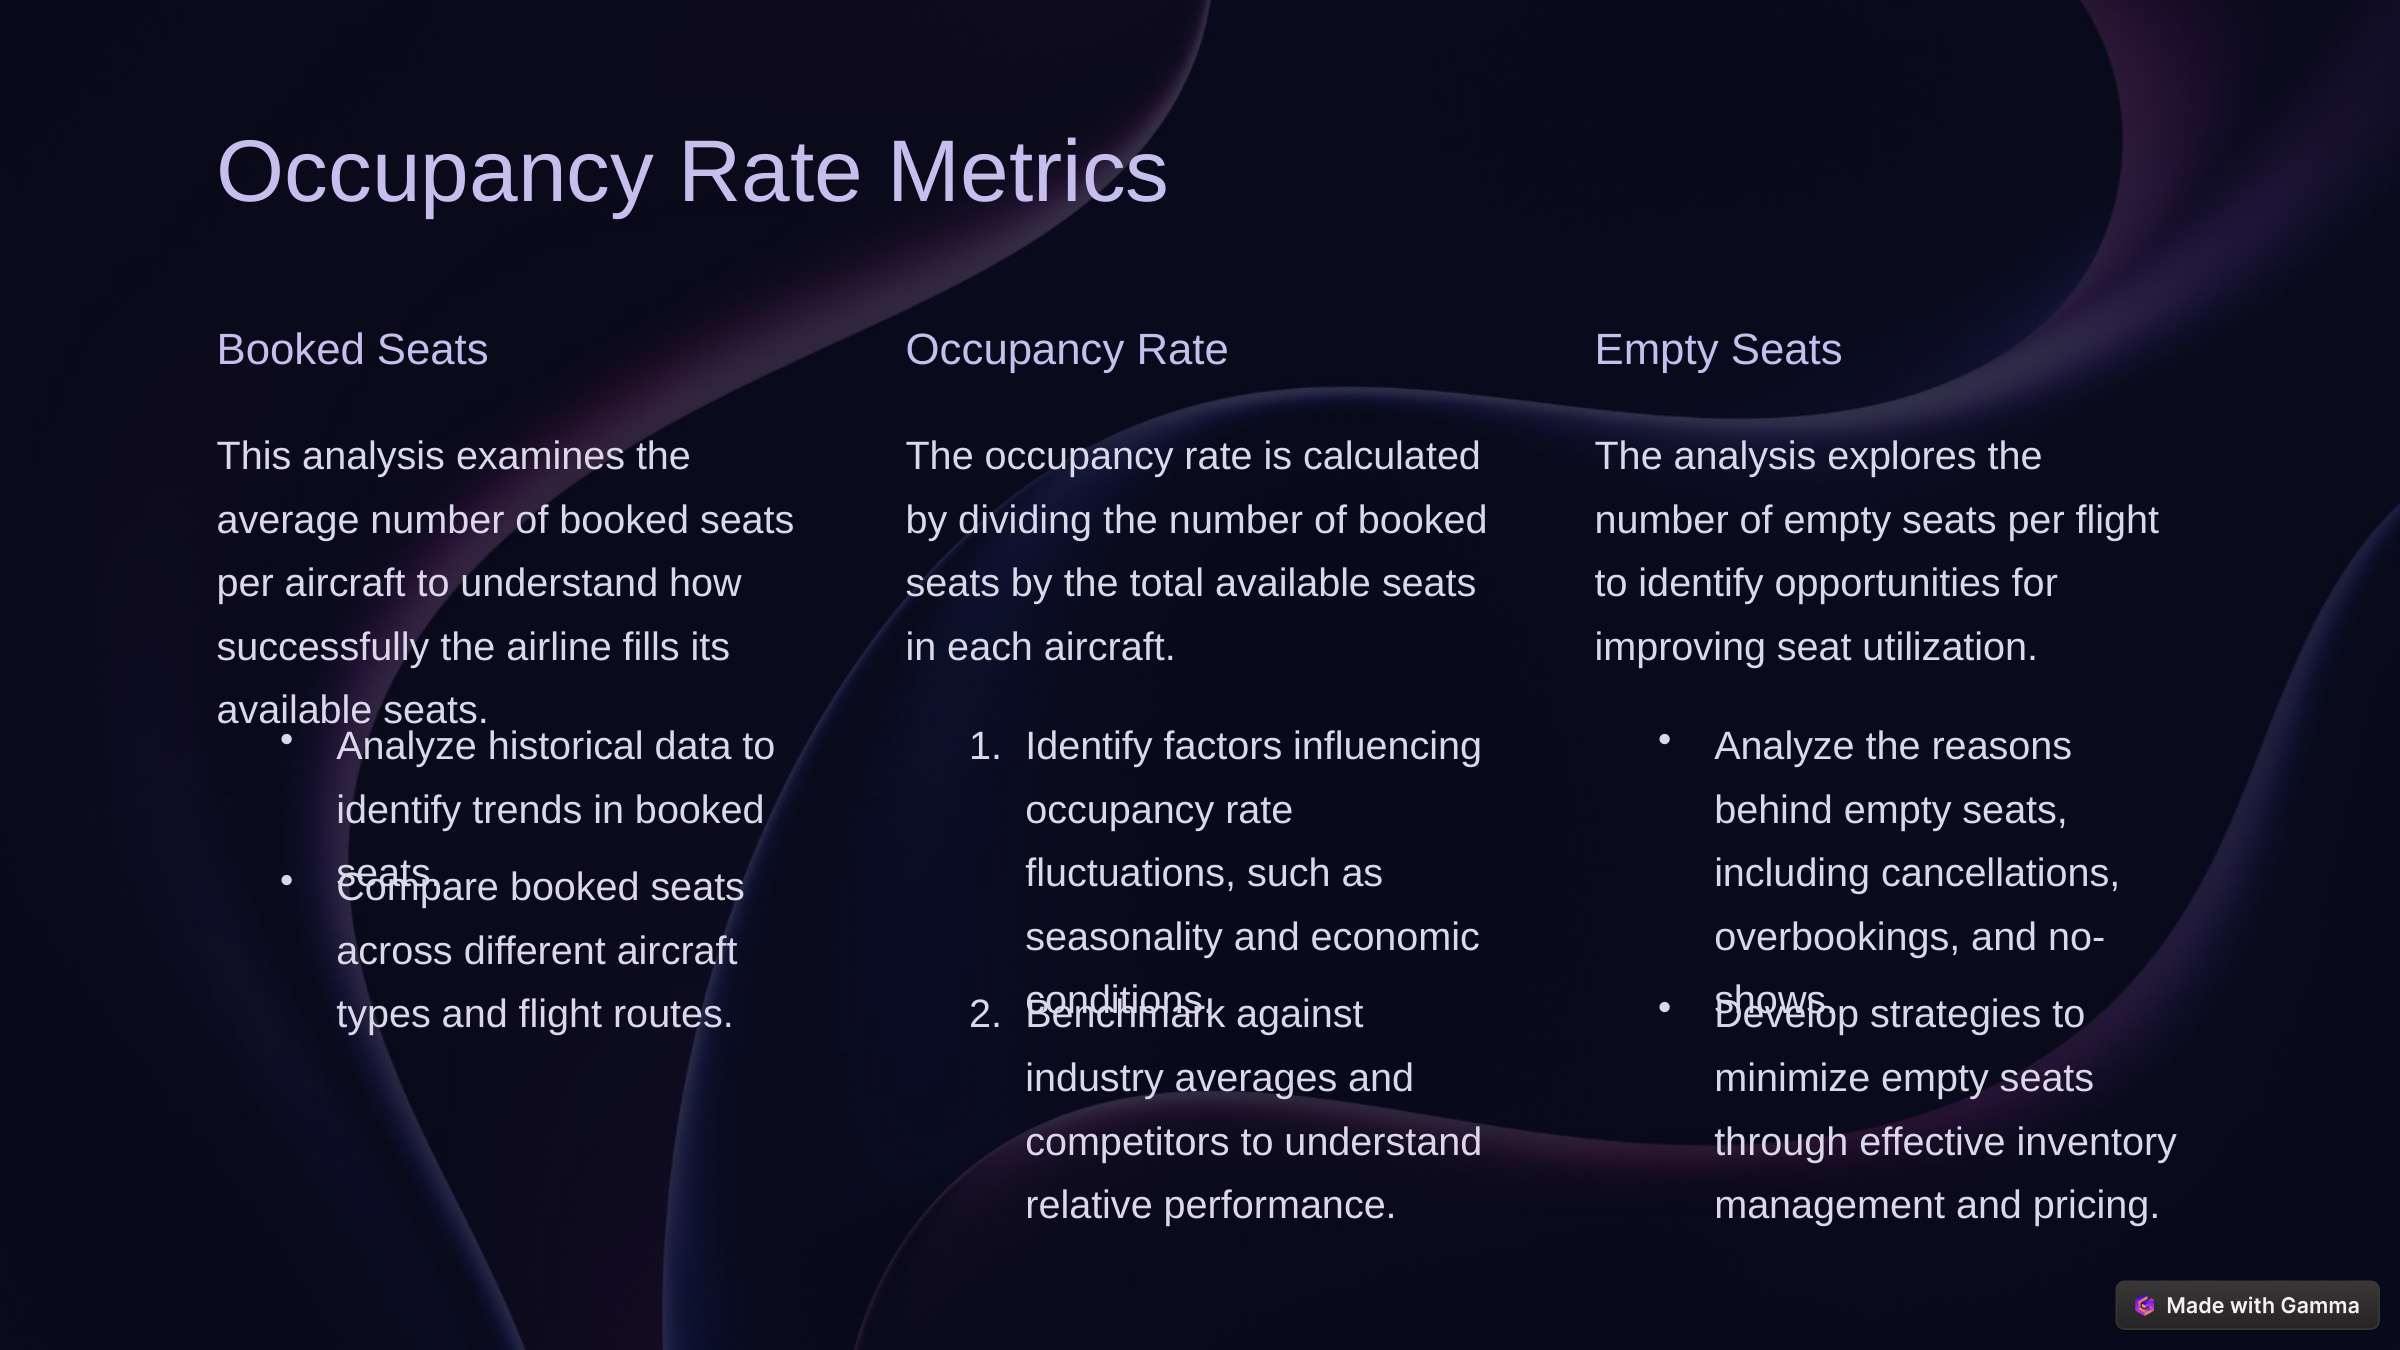

Occupancy Rate Metrics
Booked Seats
Occupancy Rate
Empty Seats
This analysis examines the average number of booked seats per aircraft to understand how successfully the airline fills its available seats.
The occupancy rate is calculated by dividing the number of booked seats by the total available seats in each aircraft.
The analysis explores the number of empty seats per flight to identify opportunities for improving seat utilization.
Analyze historical data to identify trends in booked seats.
Identify factors influencing occupancy rate fluctuations, such as seasonality and economic conditions.
Analyze the reasons behind empty seats, including cancellations, overbookings, and no-shows.
Compare booked seats across different aircraft types and flight routes.
Benchmark against industry averages and competitors to understand relative performance.
Develop strategies to minimize empty seats through effective inventory management and pricing.